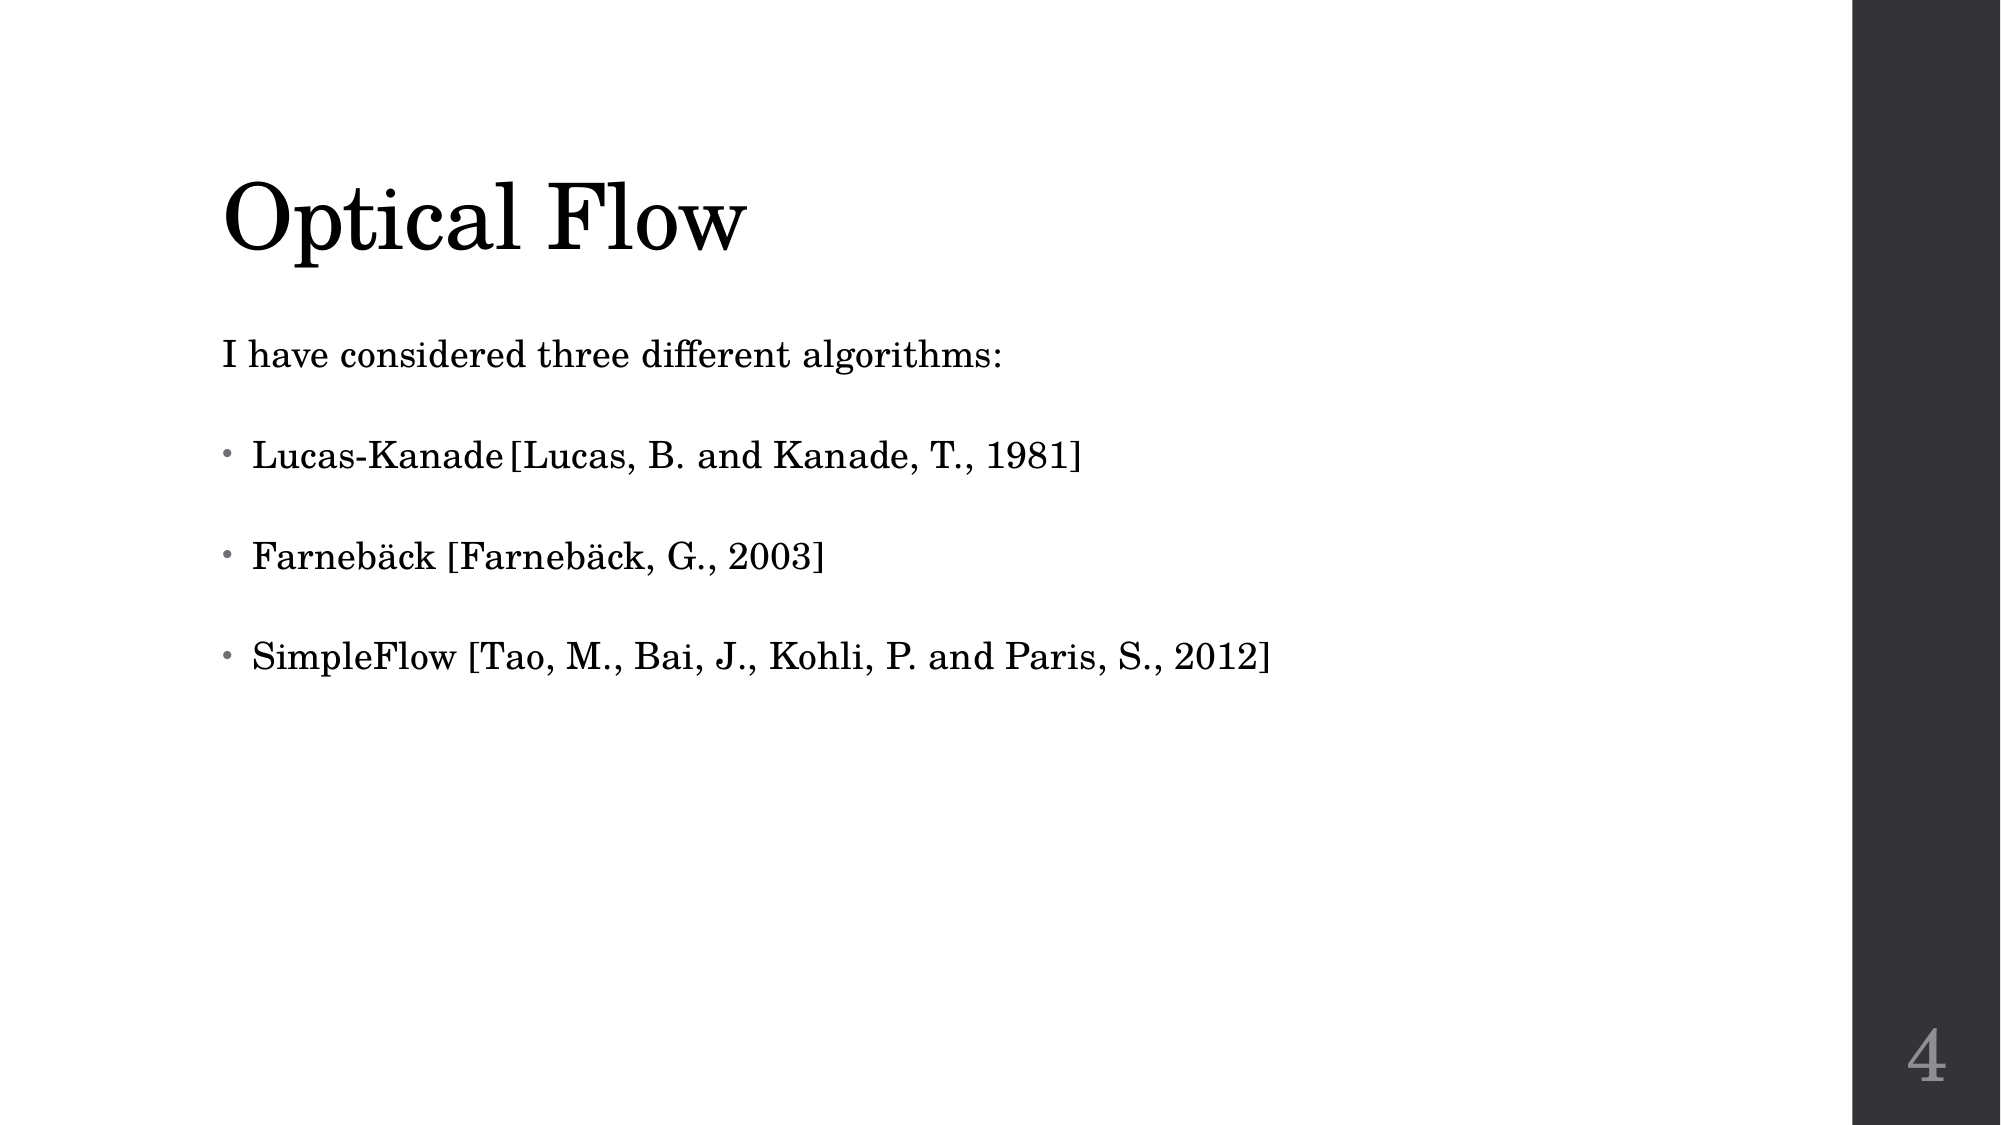

# Optical Flow
I have considered three different algorithms:
Lucas-Kanade [Lucas, B. and Kanade, T., 1981]
Farnebäck [Farnebäck, G., 2003]
SimpleFlow [Tao, M., Bai, J., Kohli, P. and Paris, S., 2012]
4